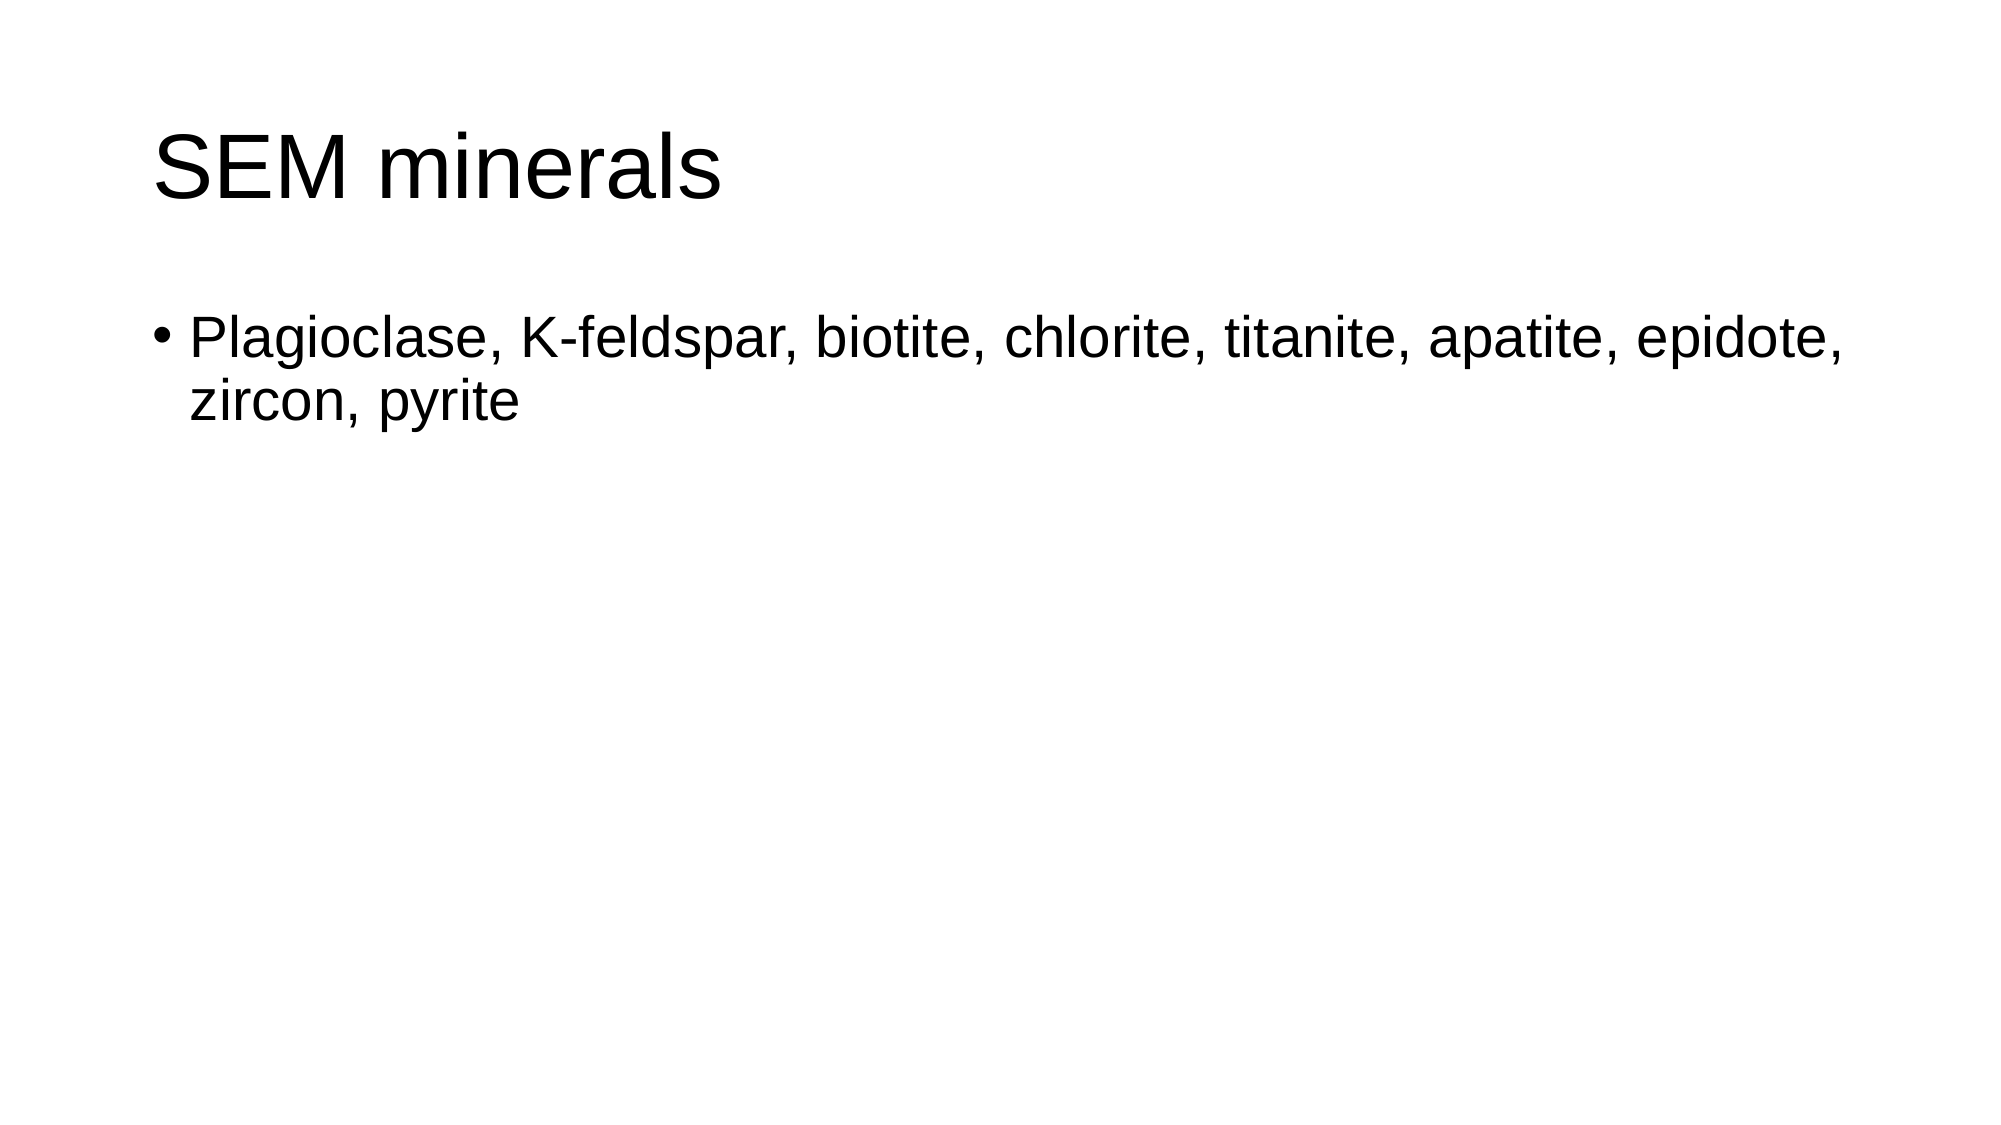

# SEM minerals
Plagioclase, K-feldspar, biotite, chlorite, titanite, apatite, epidote, zircon, pyrite